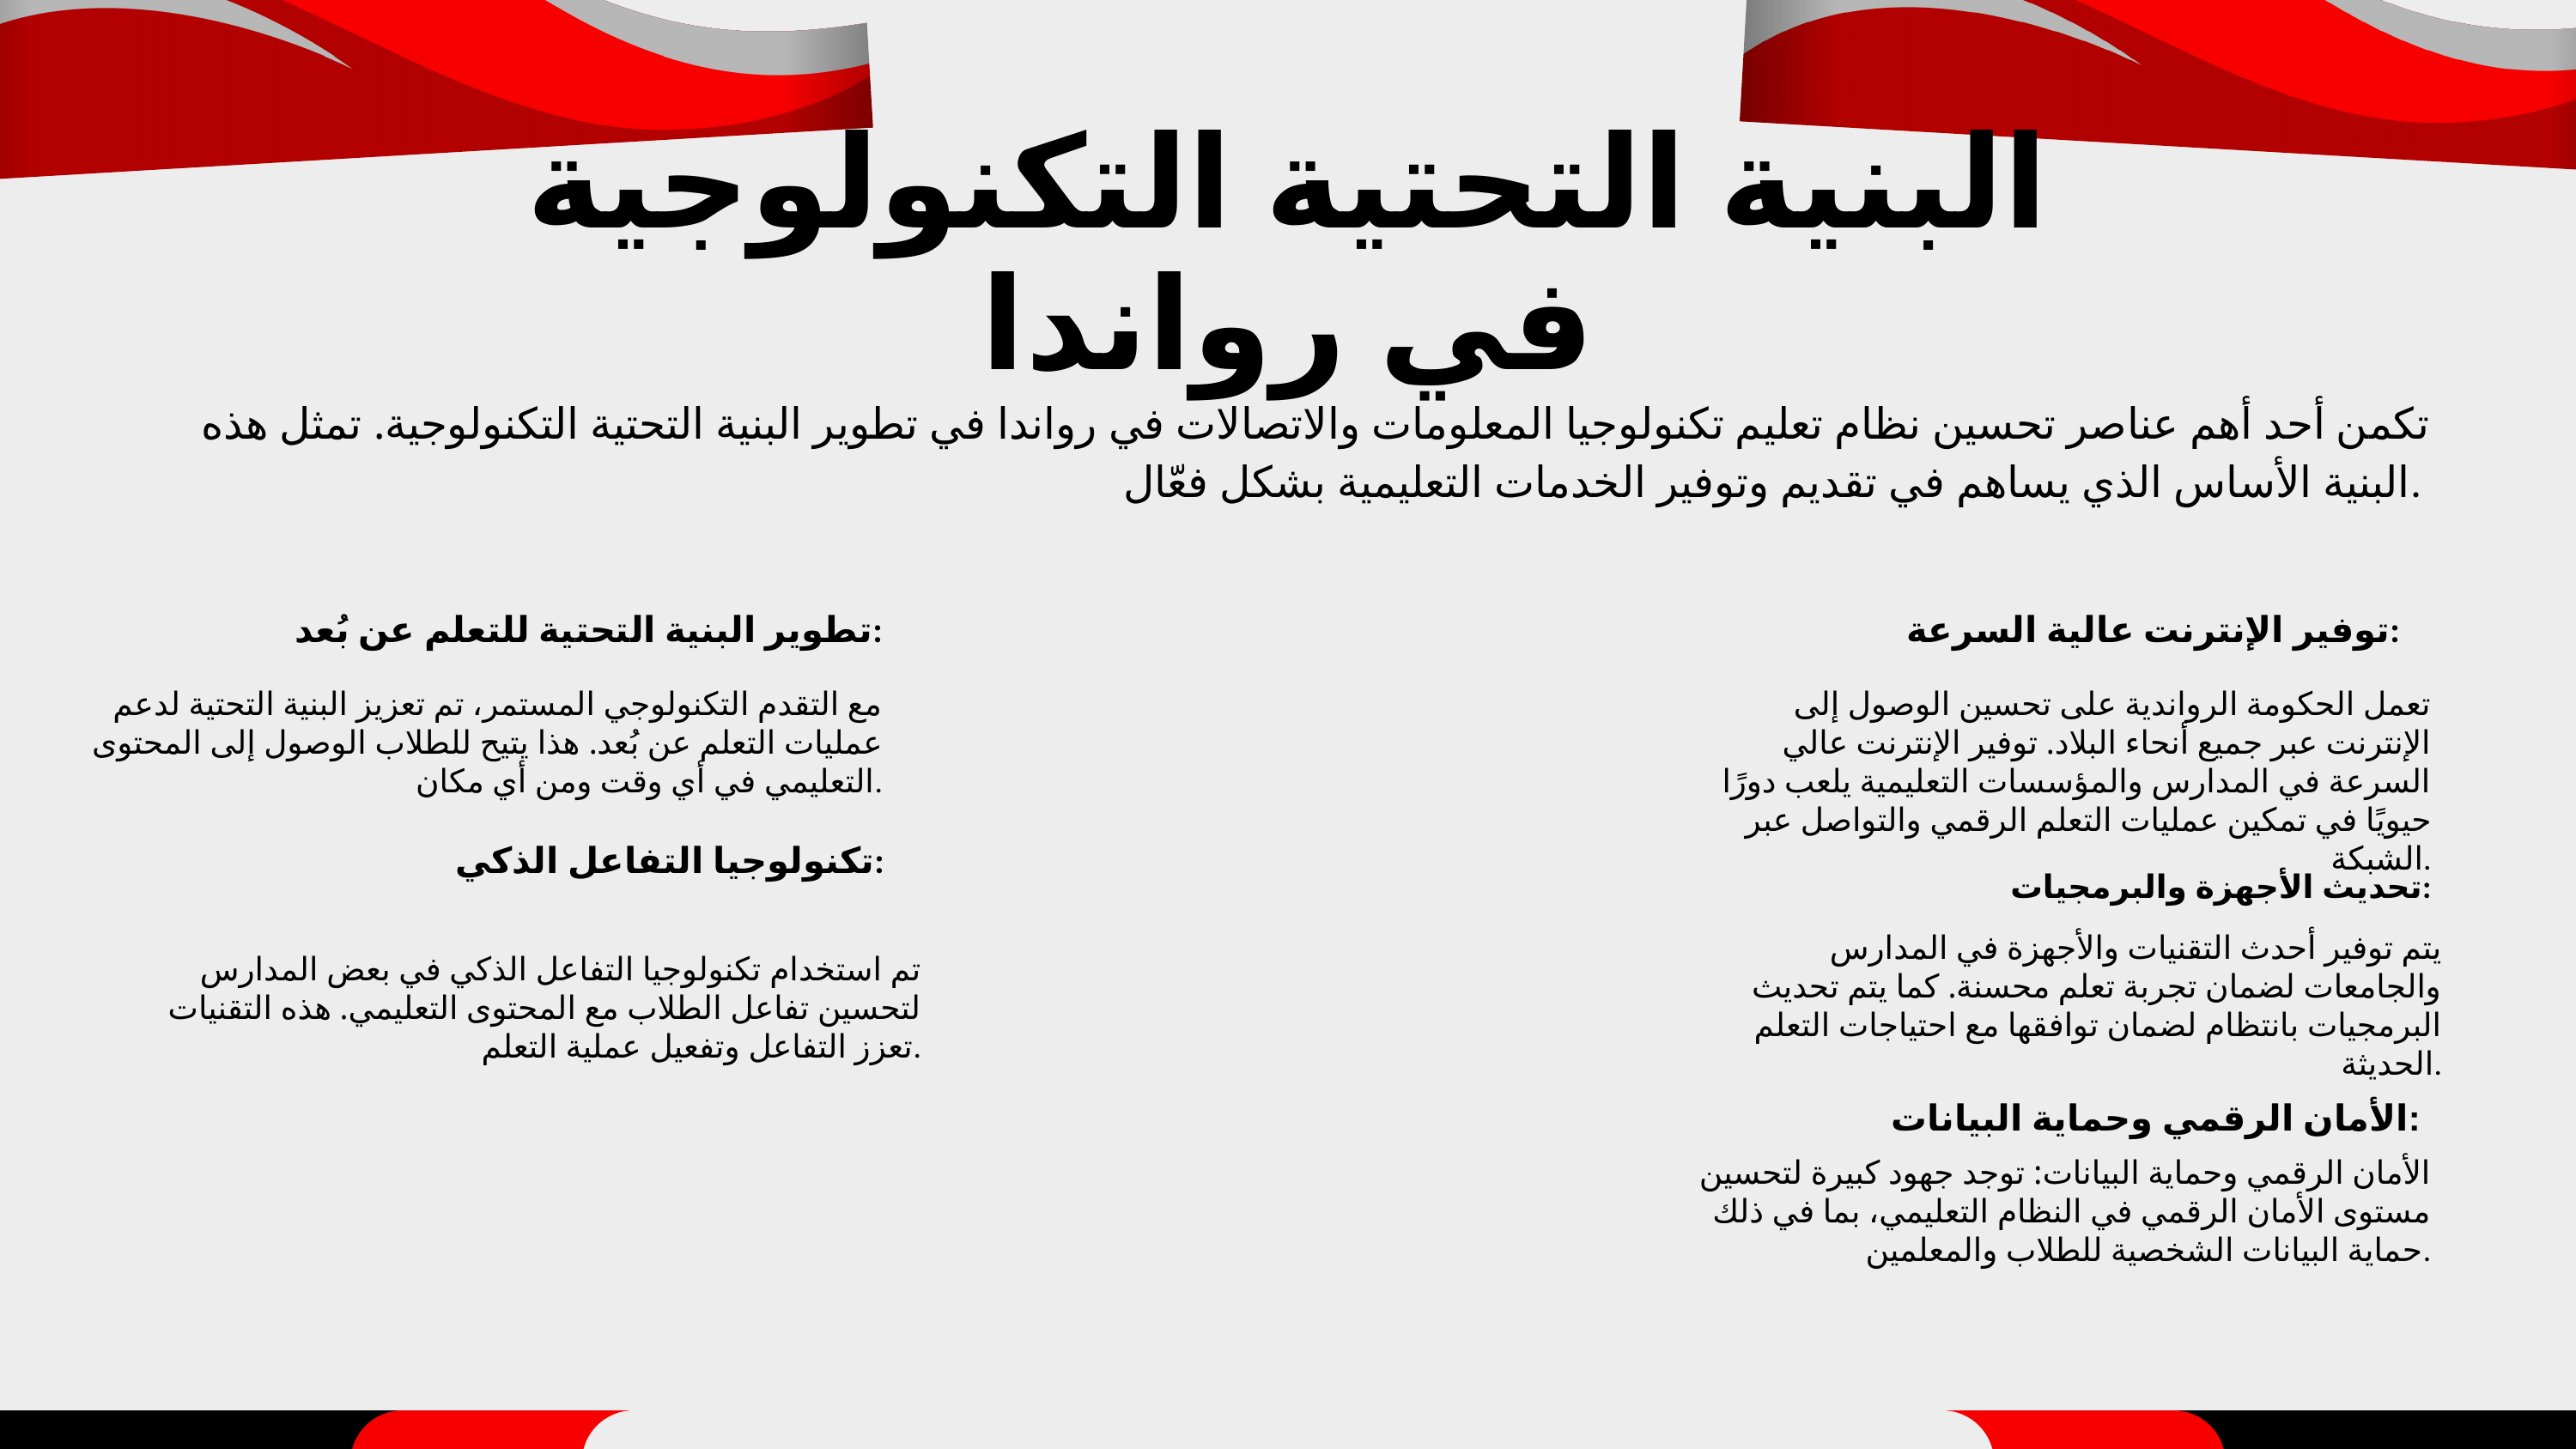

البنية التحتية التكنولوجية في رواندا
تكمن أحد أهم عناصر تحسين نظام تعليم تكنولوجيا المعلومات والاتصالات في رواندا في تطوير البنية التحتية التكنولوجية. تمثل هذه البنية الأساس الذي يساهم في تقديم وتوفير الخدمات التعليمية بشكل فعّال.
تطوير البنية التحتية للتعلم عن بُعد:
توفير الإنترنت عالية السرعة:
مع التقدم التكنولوجي المستمر، تم تعزيز البنية التحتية لدعم عمليات التعلم عن بُعد. هذا يتيح للطلاب الوصول إلى المحتوى التعليمي في أي وقت ومن أي مكان.

تعمل الحكومة الرواندية على تحسين الوصول إلى الإنترنت عبر جميع أنحاء البلاد. توفير الإنترنت عالي السرعة في المدارس والمؤسسات التعليمية يلعب دورًا حيويًا في تمكين عمليات التعلم الرقمي والتواصل عبر الشبكة.

تكنولوجيا التفاعل الذكي:
تحديث الأجهزة والبرمجيات:
يتم توفير أحدث التقنيات والأجهزة في المدارس والجامعات لضمان تجربة تعلم محسنة. كما يتم تحديث البرمجيات بانتظام لضمان توافقها مع احتياجات التعلم الحديثة.

تم استخدام تكنولوجيا التفاعل الذكي في بعض المدارس لتحسين تفاعل الطلاب مع المحتوى التعليمي. هذه التقنيات تعزز التفاعل وتفعيل عملية التعلم.

الأمان الرقمي وحماية البيانات:
الأمان الرقمي وحماية البيانات: توجد جهود كبيرة لتحسين مستوى الأمان الرقمي في النظام التعليمي، بما في ذلك حماية البيانات الشخصية للطلاب والمعلمين.